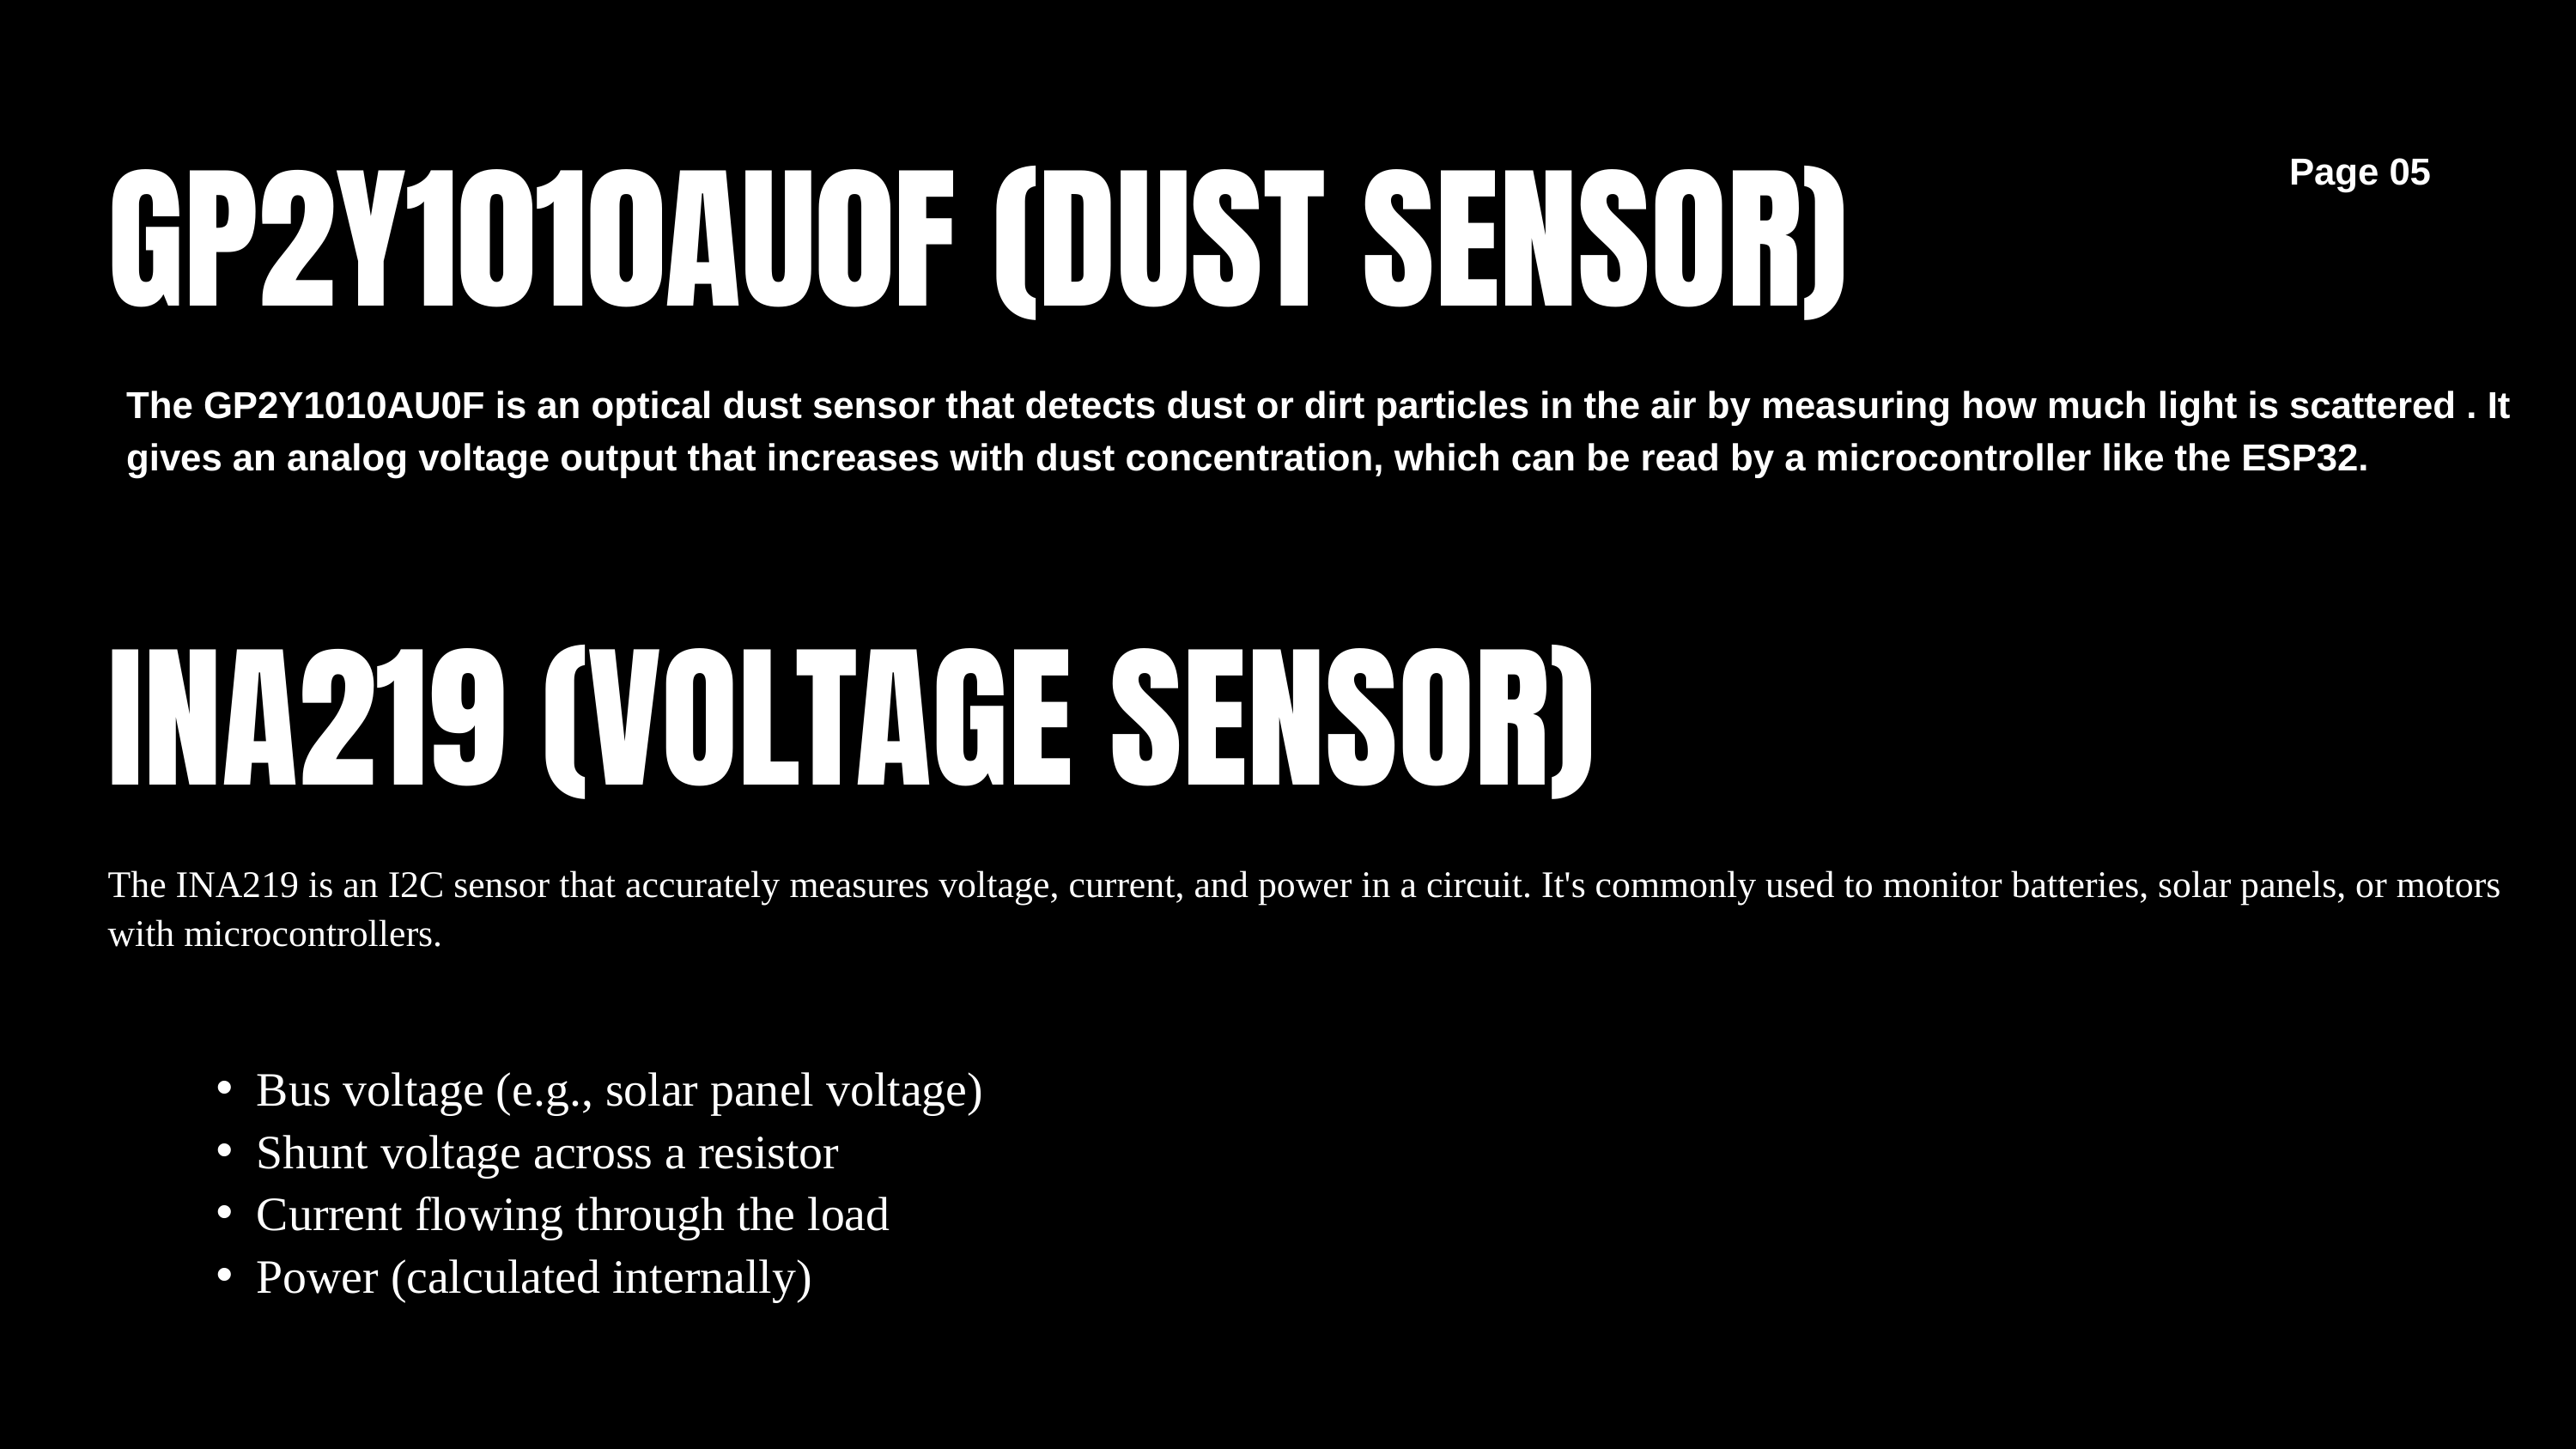

GP2Y1010AU0F (DUST SENSOR)
Page 05
The GP2Y1010AU0F is an optical dust sensor that detects dust or dirt particles in the air by measuring how much light is scattered . It gives an analog voltage output that increases with dust concentration, which can be read by a microcontroller like the ESP32.
INA219 (VOLTAGE SENSOR)
The INA219 is an I2C sensor that accurately measures voltage, current, and power in a circuit. It's commonly used to monitor batteries, solar panels, or motors with microcontrollers.
Bus voltage (e.g., solar panel voltage)
Shunt voltage across a resistor
Current flowing through the load
Power (calculated internally)